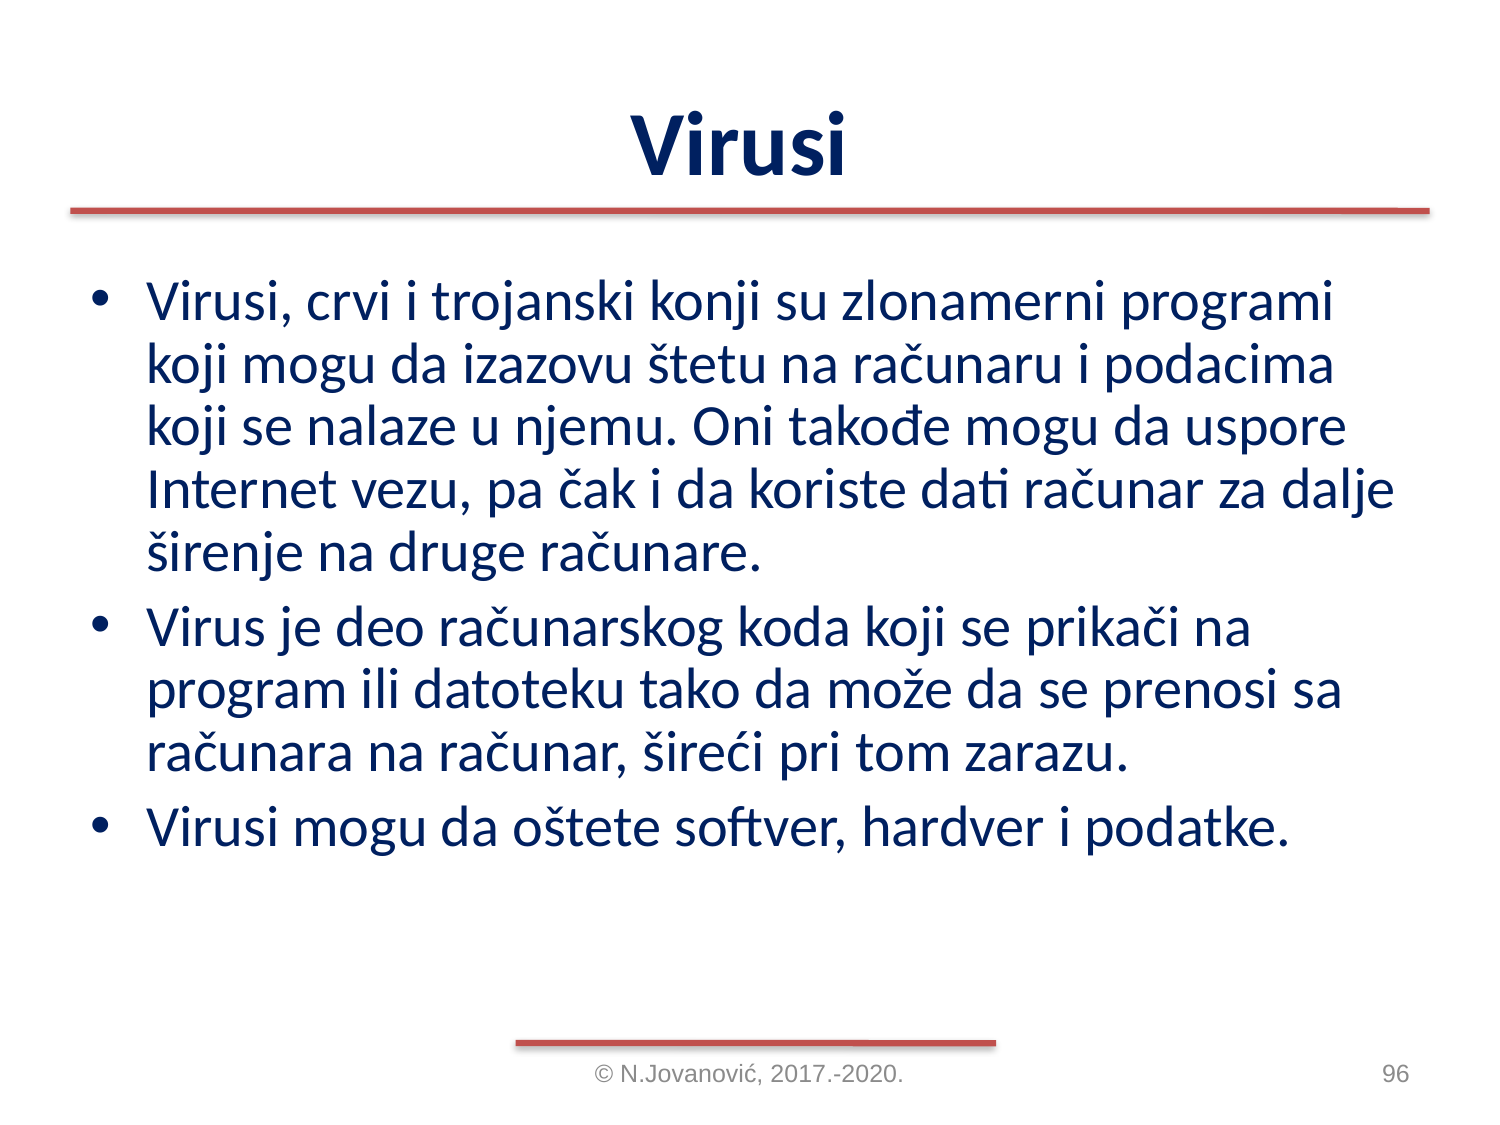

# Virusi
Virusi, crvi i trojanski konji su zlonamerni programi koji mogu da izazovu štetu na računaru i podacima koji se nalaze u njemu. Oni takođe mogu da uspore Internet vezu, pa čak i da koriste dati računar za dalje širenje na druge računare.
Virus je deo računarskog koda koji se prikači na program ili datoteku tako da može da se prenosi sa računara na računar, šireći pri tom zarazu.
Virusi mogu da oštete softver, hardver i podatke.

© N.Jovanović, 2017.-2020.
96